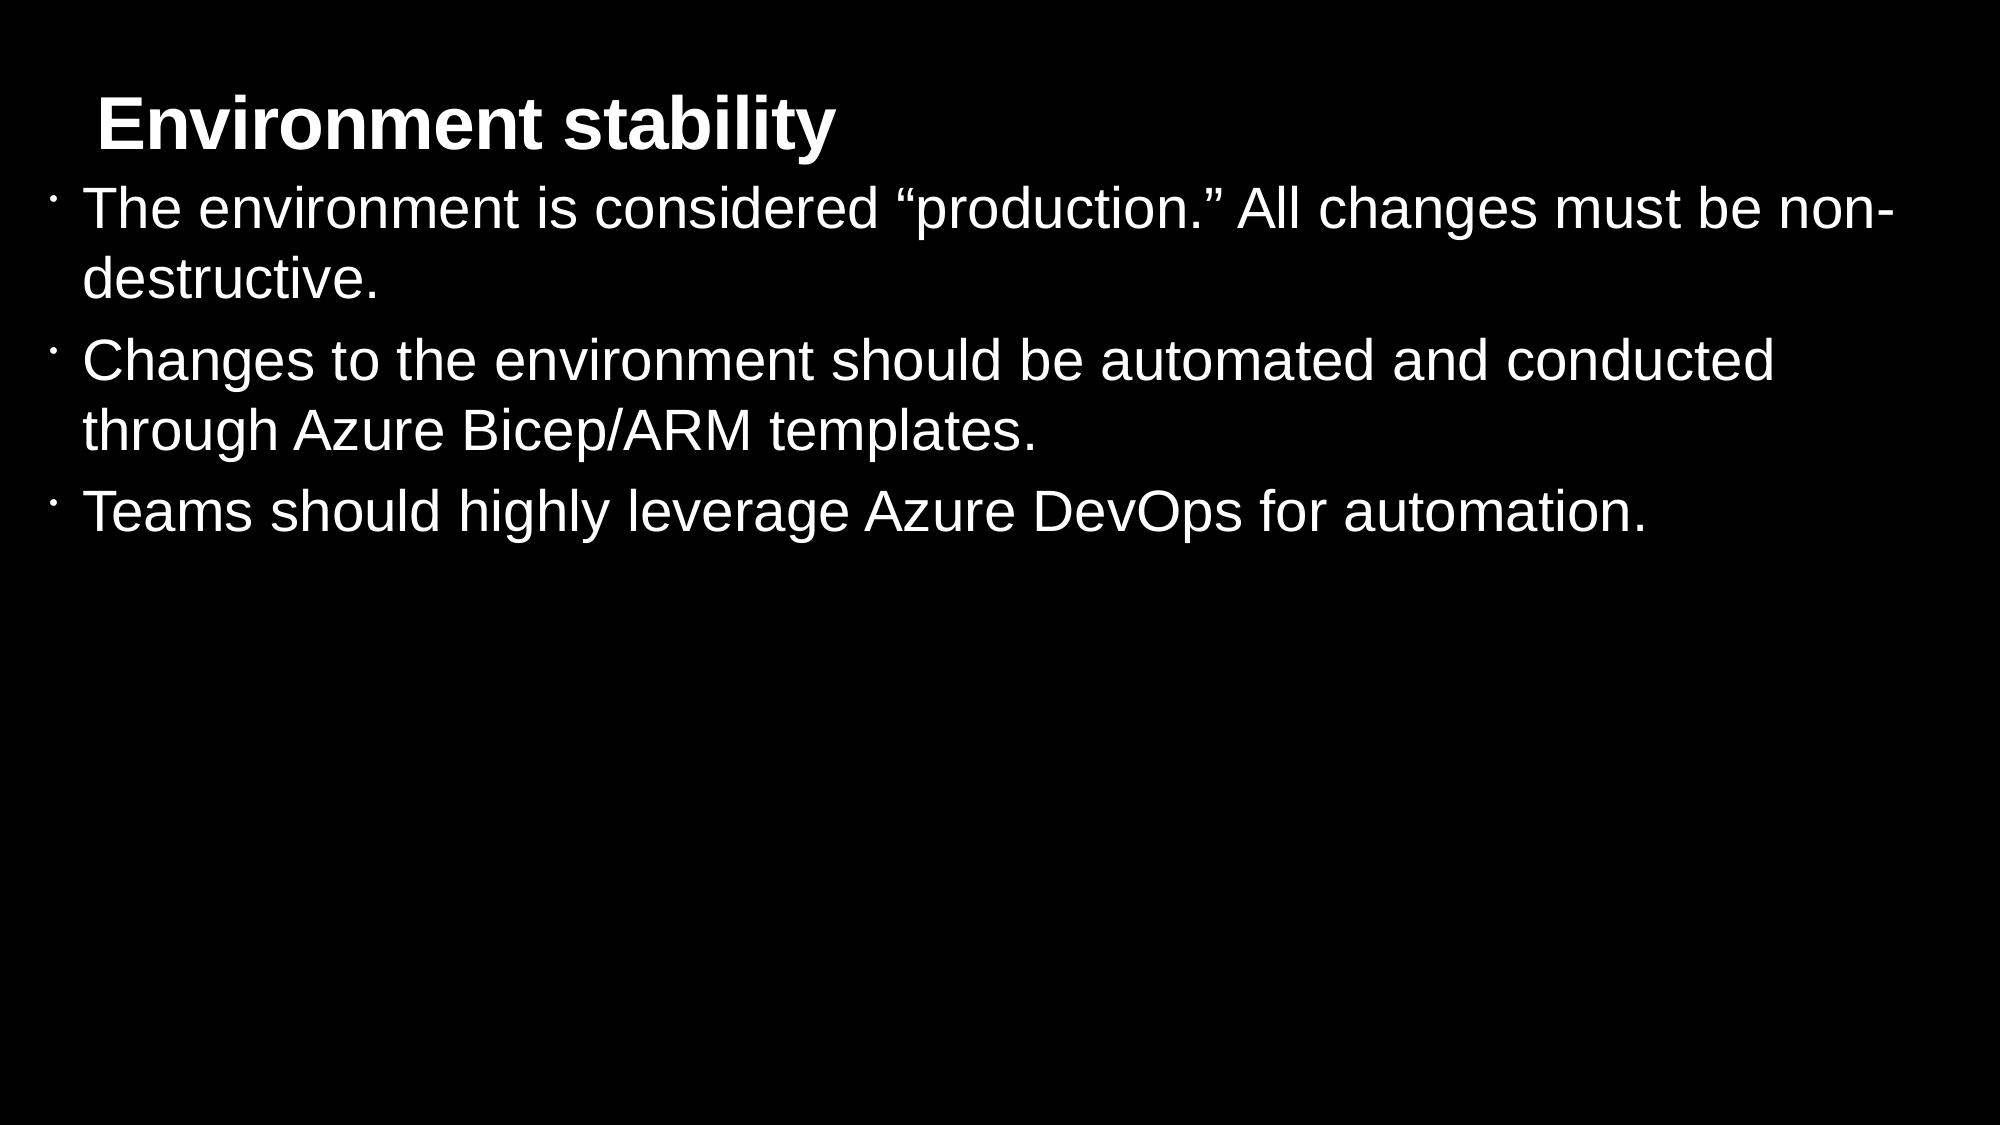

# Environment stability
The environment is considered “production.” All changes must be non-destructive.
Changes to the environment should be automated and conducted through Azure Bicep/ARM templates.
Teams should highly leverage Azure DevOps for automation.